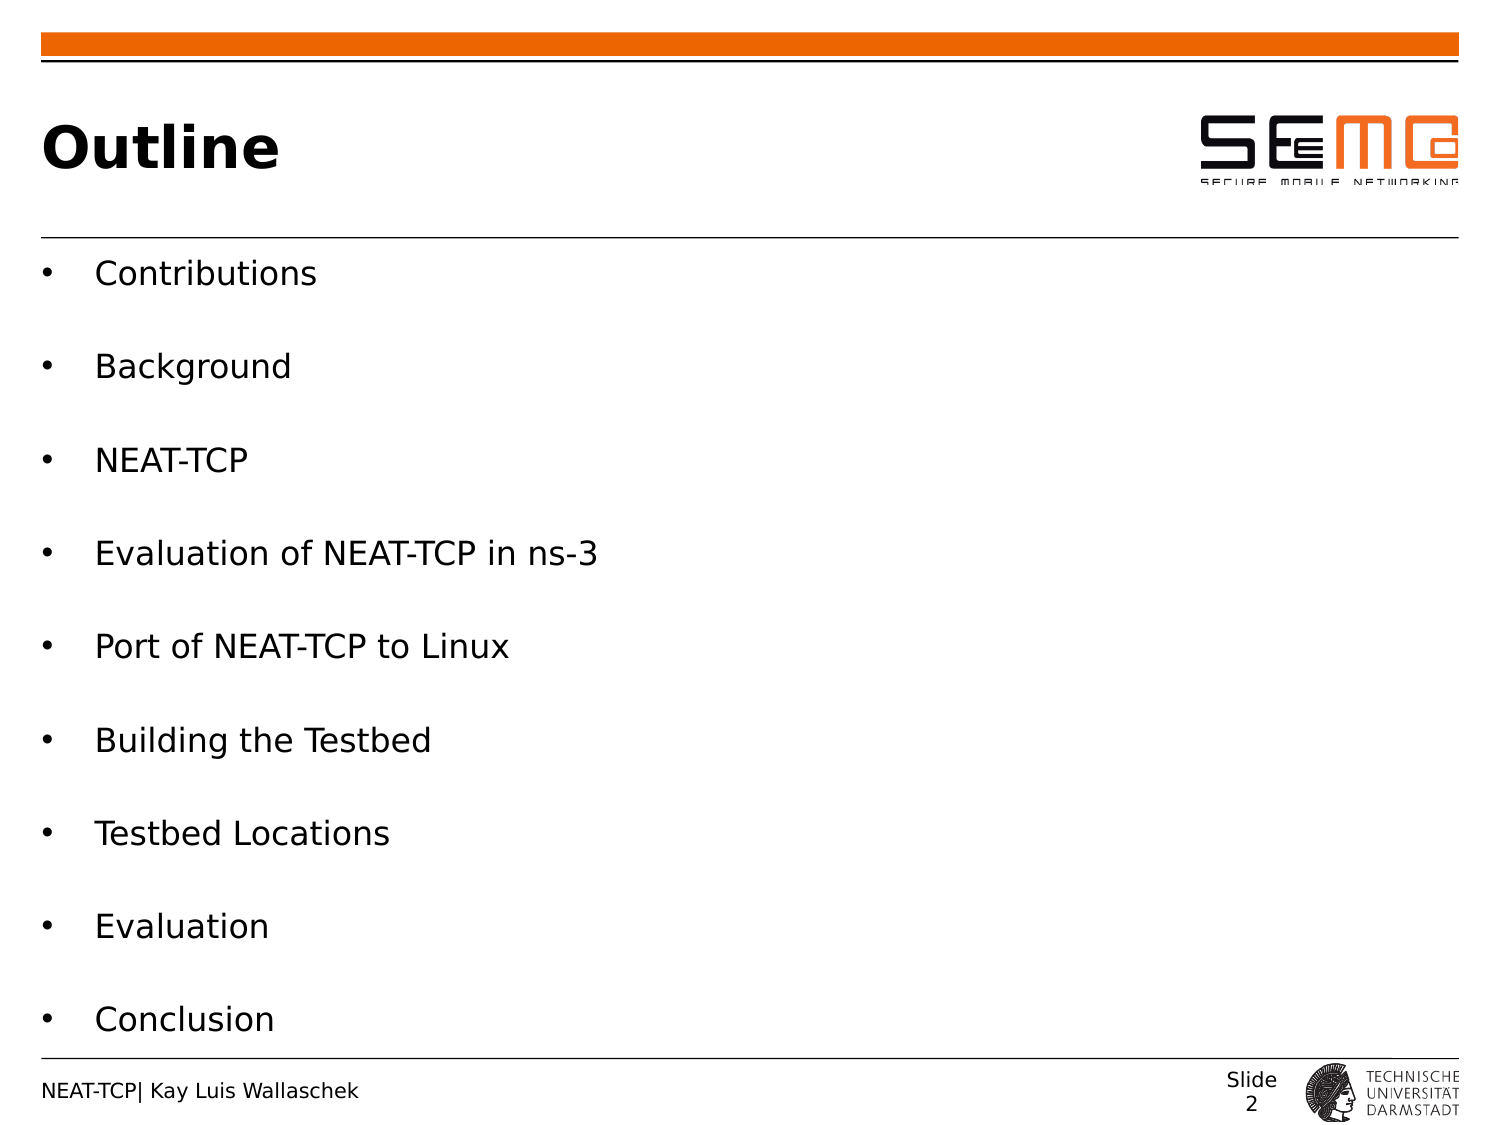

# Outline
Contributions

Background

NEAT-TCP

Evaluation of NEAT-TCP in ns-3

Port of NEAT-TCP to Linux

Building the Testbed

Testbed Locations

Evaluation

Conclusion